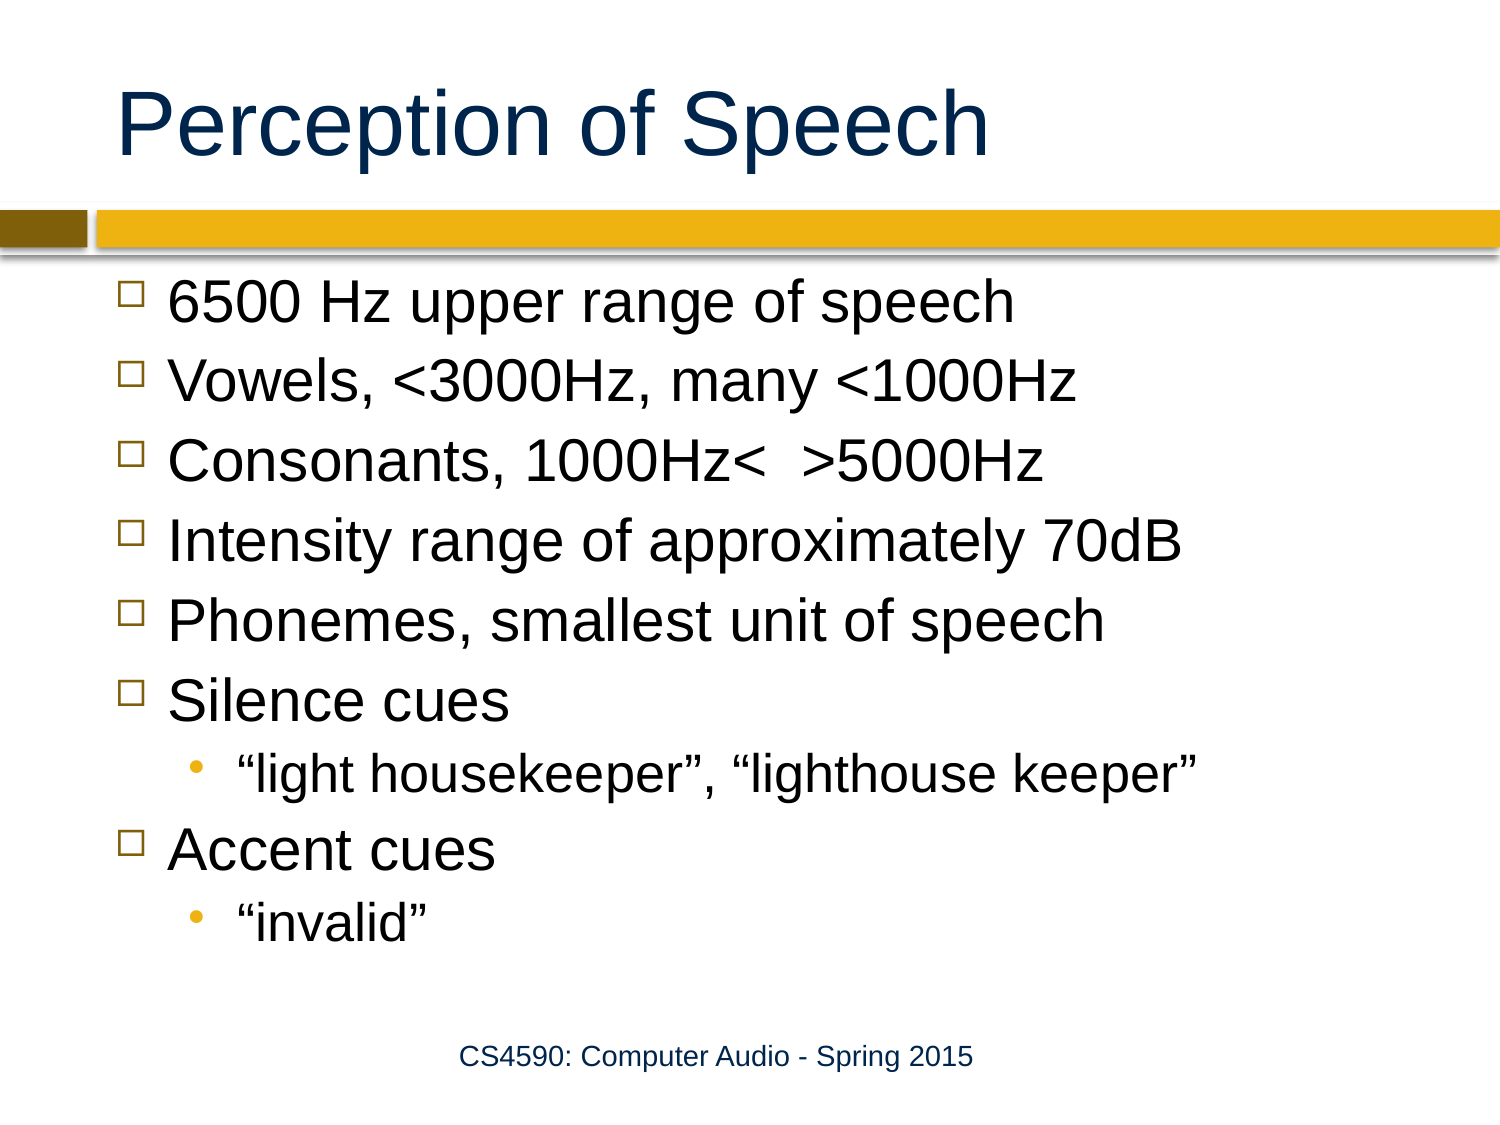

# Perception of Speech
6500 Hz upper range of speech
Vowels, <3000Hz, many <1000Hz
Consonants, 1000Hz<  >5000Hz
Intensity range of approximately 70dB
Phonemes, smallest unit of speech
Silence cues
“light housekeeper”, “lighthouse keeper”
Accent cues
“invalid”

CS4590: Computer Audio - Spring 2015